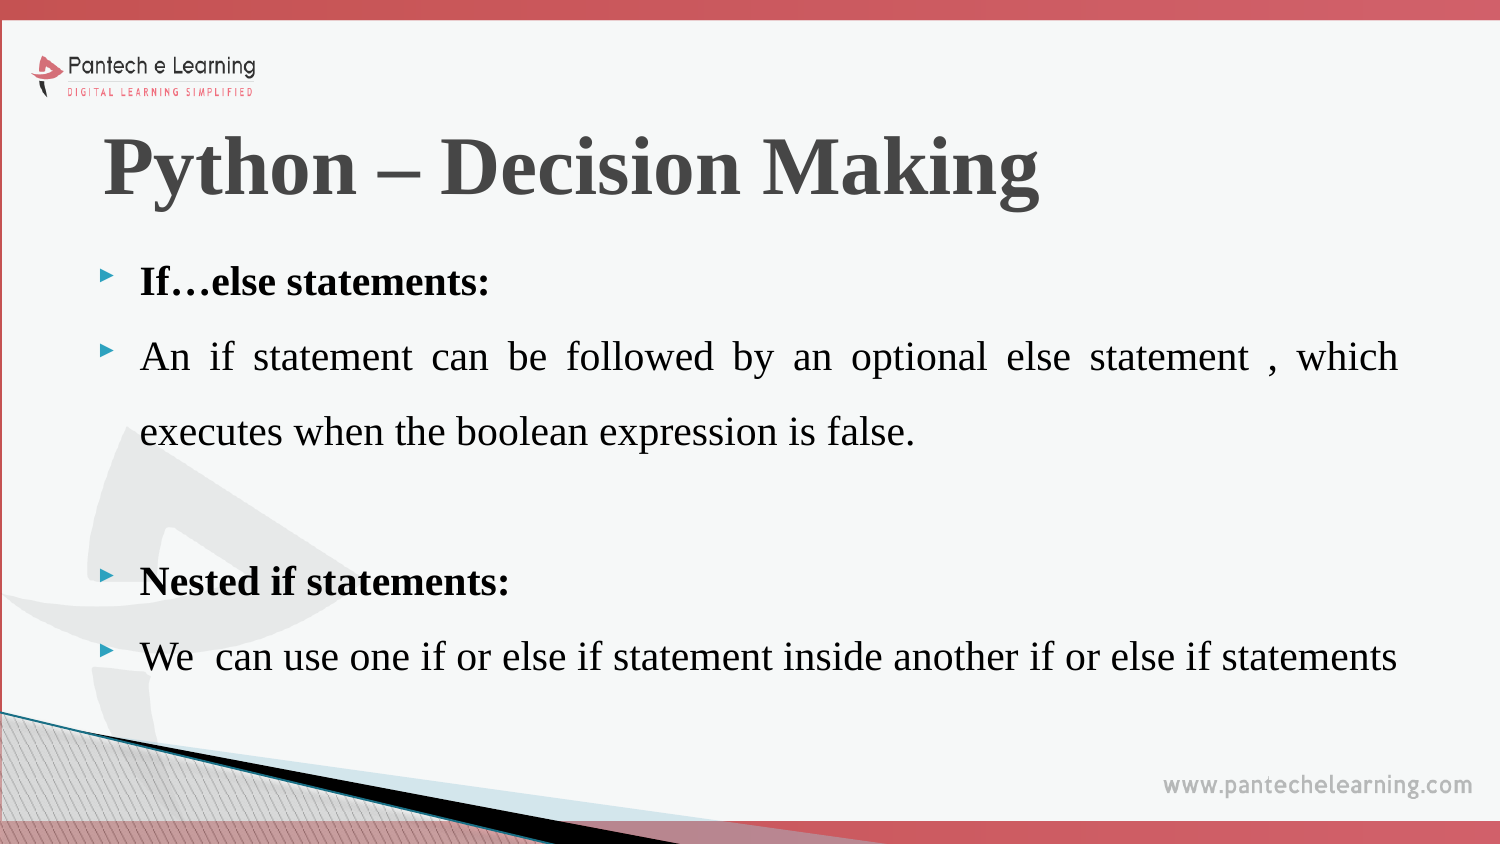

# Python – Decision Making
If…else statements:
An if statement can be followed by an optional else statement , which executes when the boolean expression is false.

Nested if statements:
We  can use one if or else if statement inside another if or else if statements